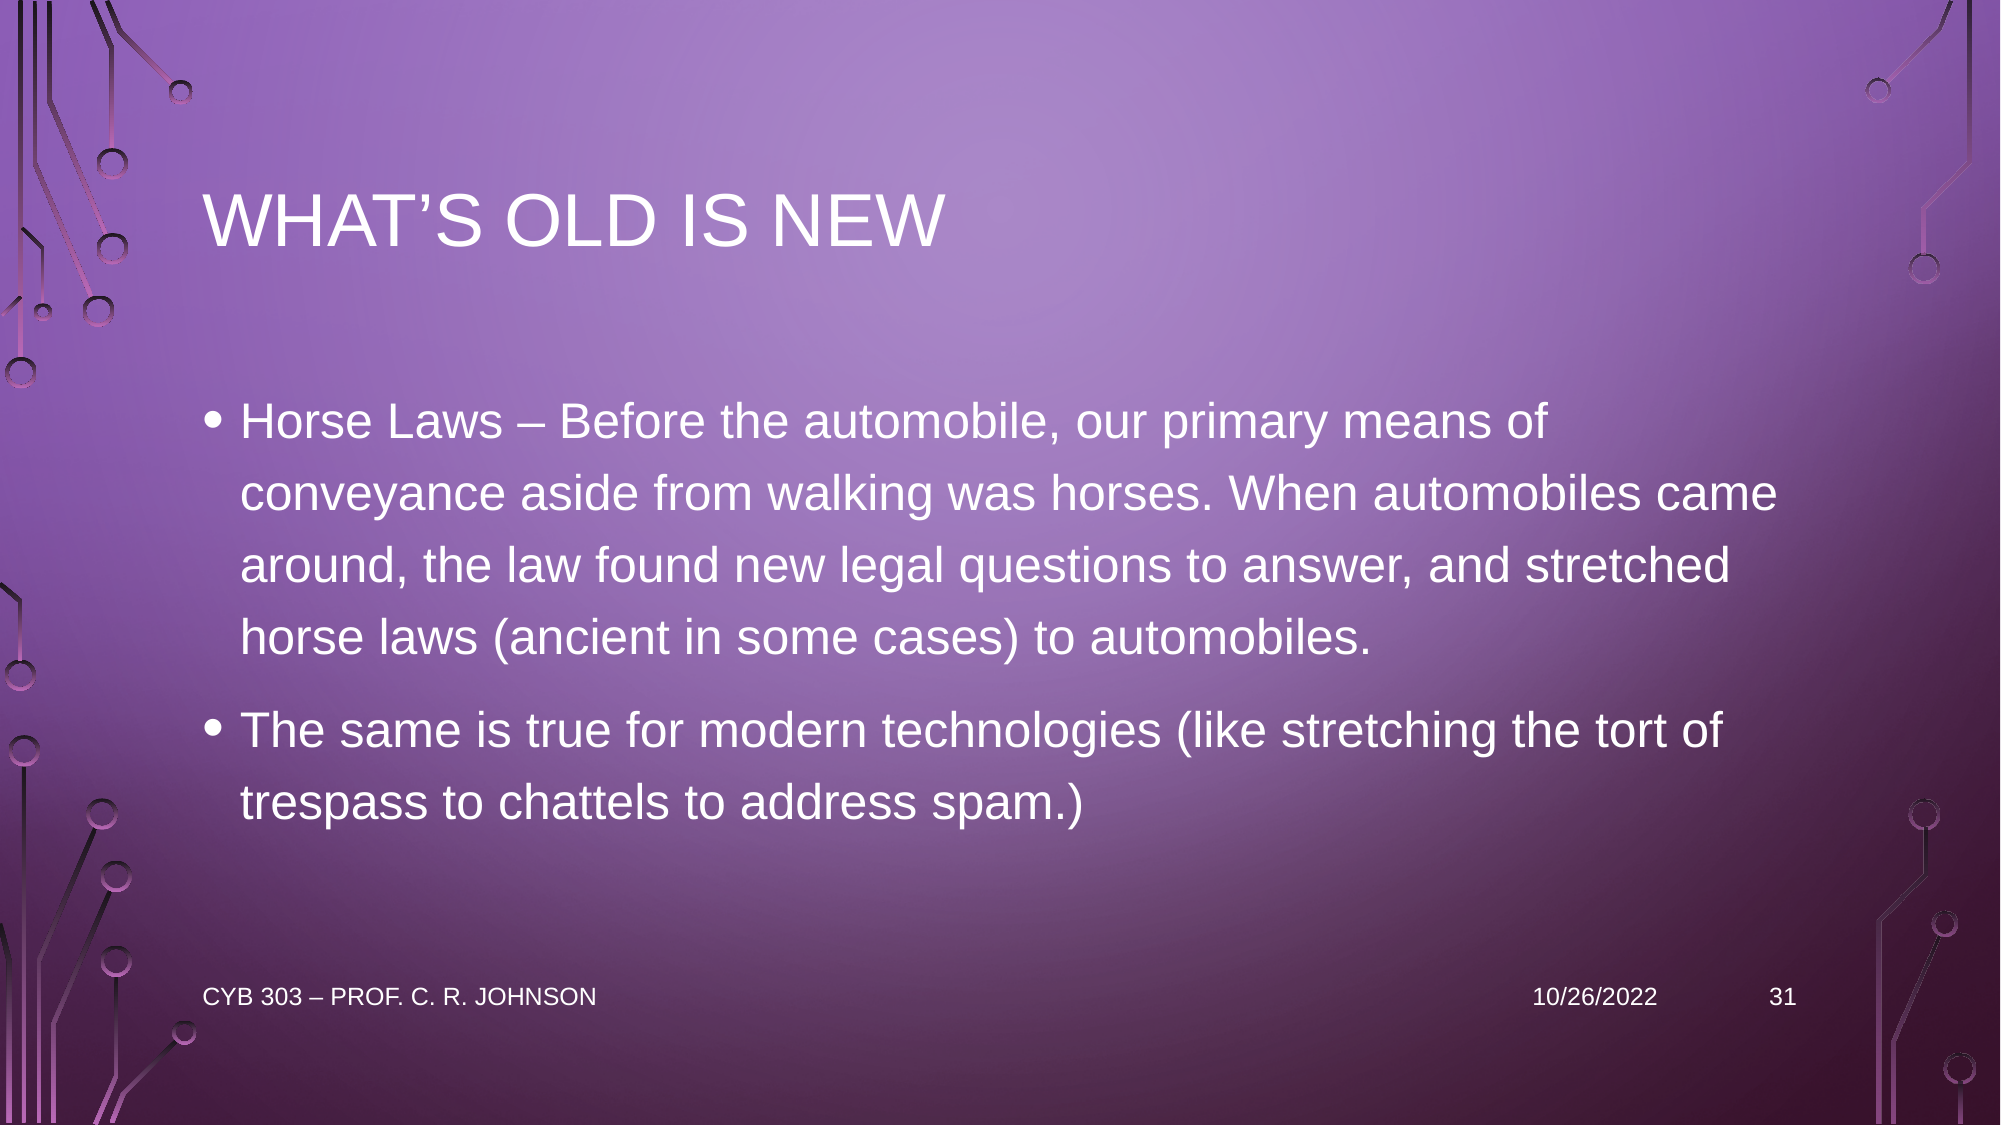

# What’s Old is New
Horse Laws – Before the automobile, our primary means of conveyance aside from walking was horses. When automobiles came around, the law found new legal questions to answer, and stretched horse laws (ancient in some cases) to automobiles.
The same is true for modern technologies (like stretching the tort of trespass to chattels to address spam.)
31
CYB 303 – Prof. C. R. Johnson
10/26/2022